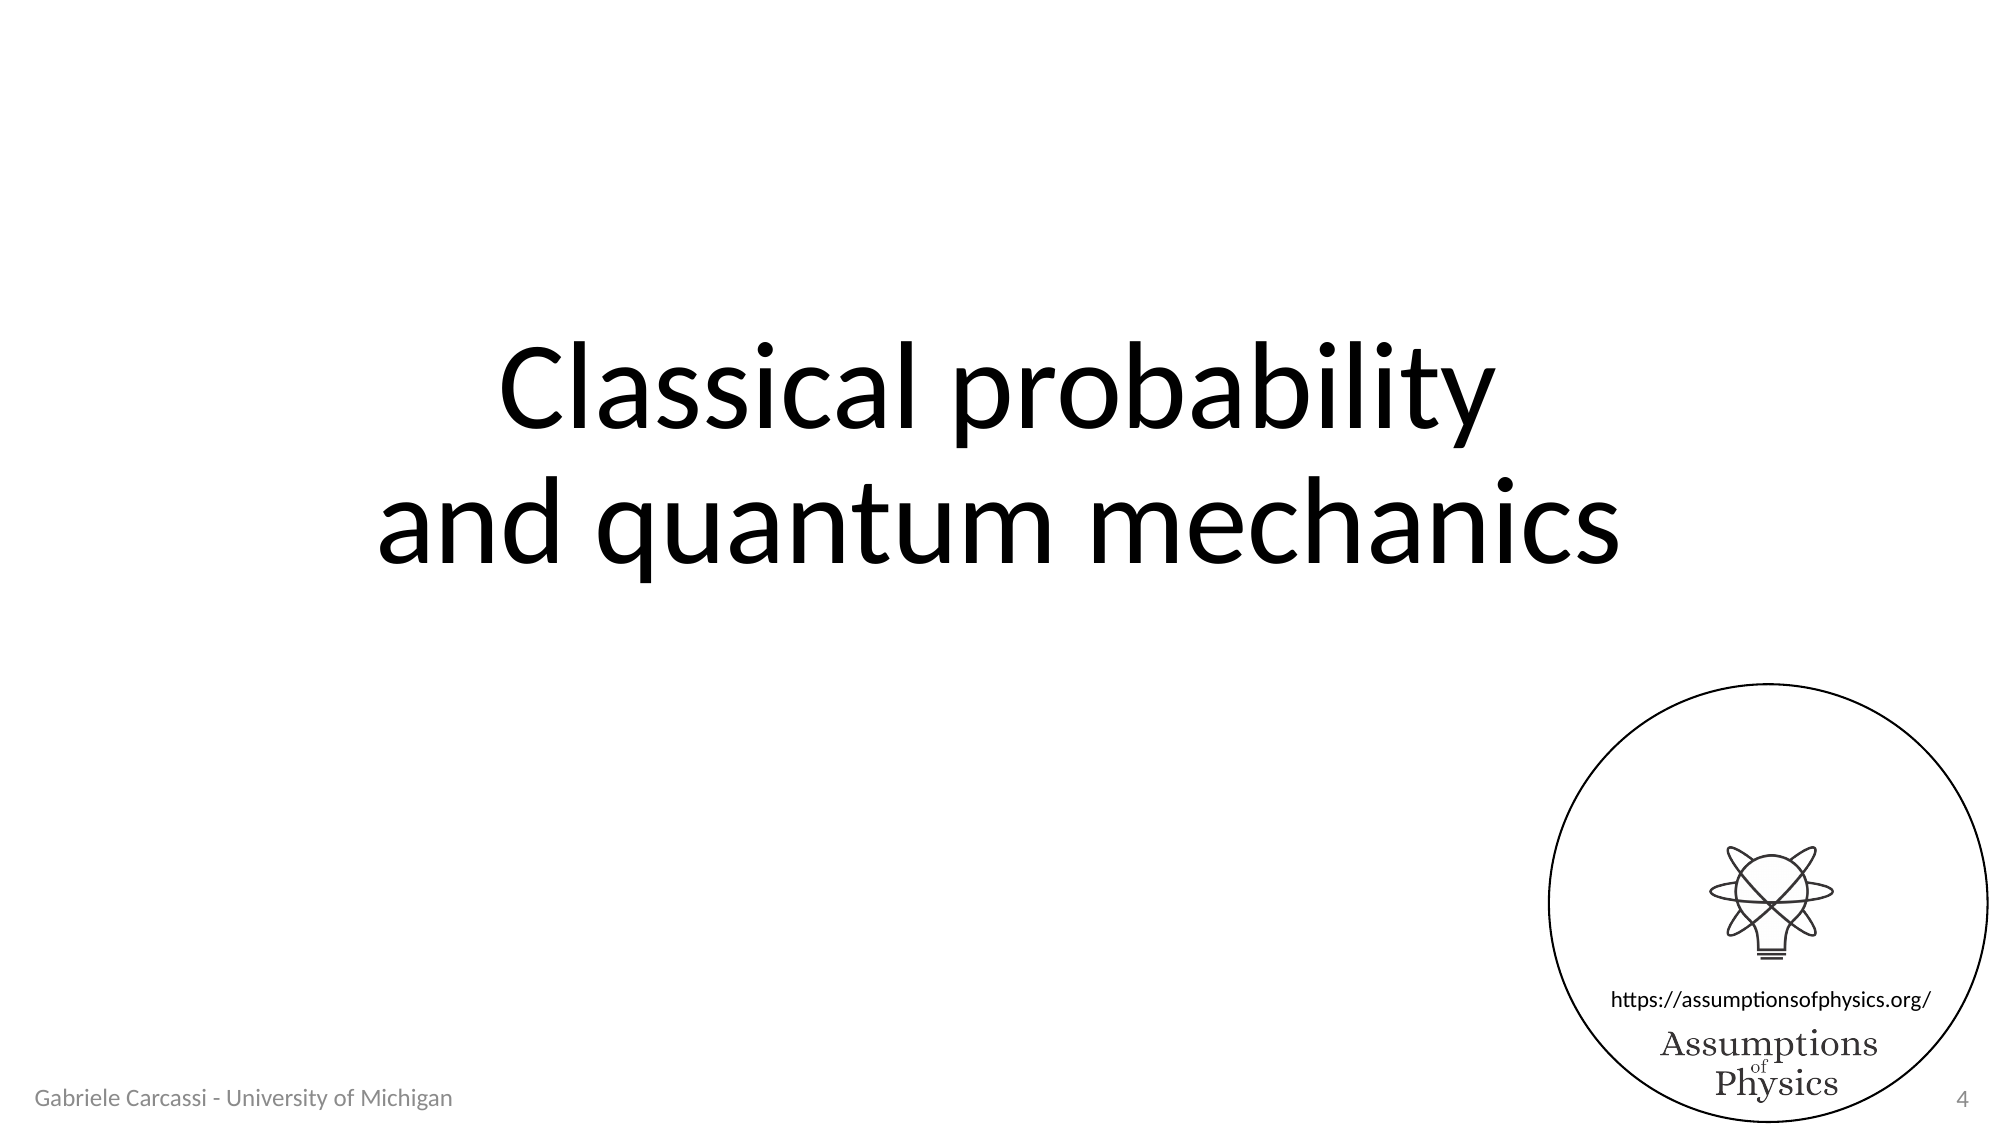

# Classical probability and quantum mechanics

Gabriele Carcassi - University of Michigan
4